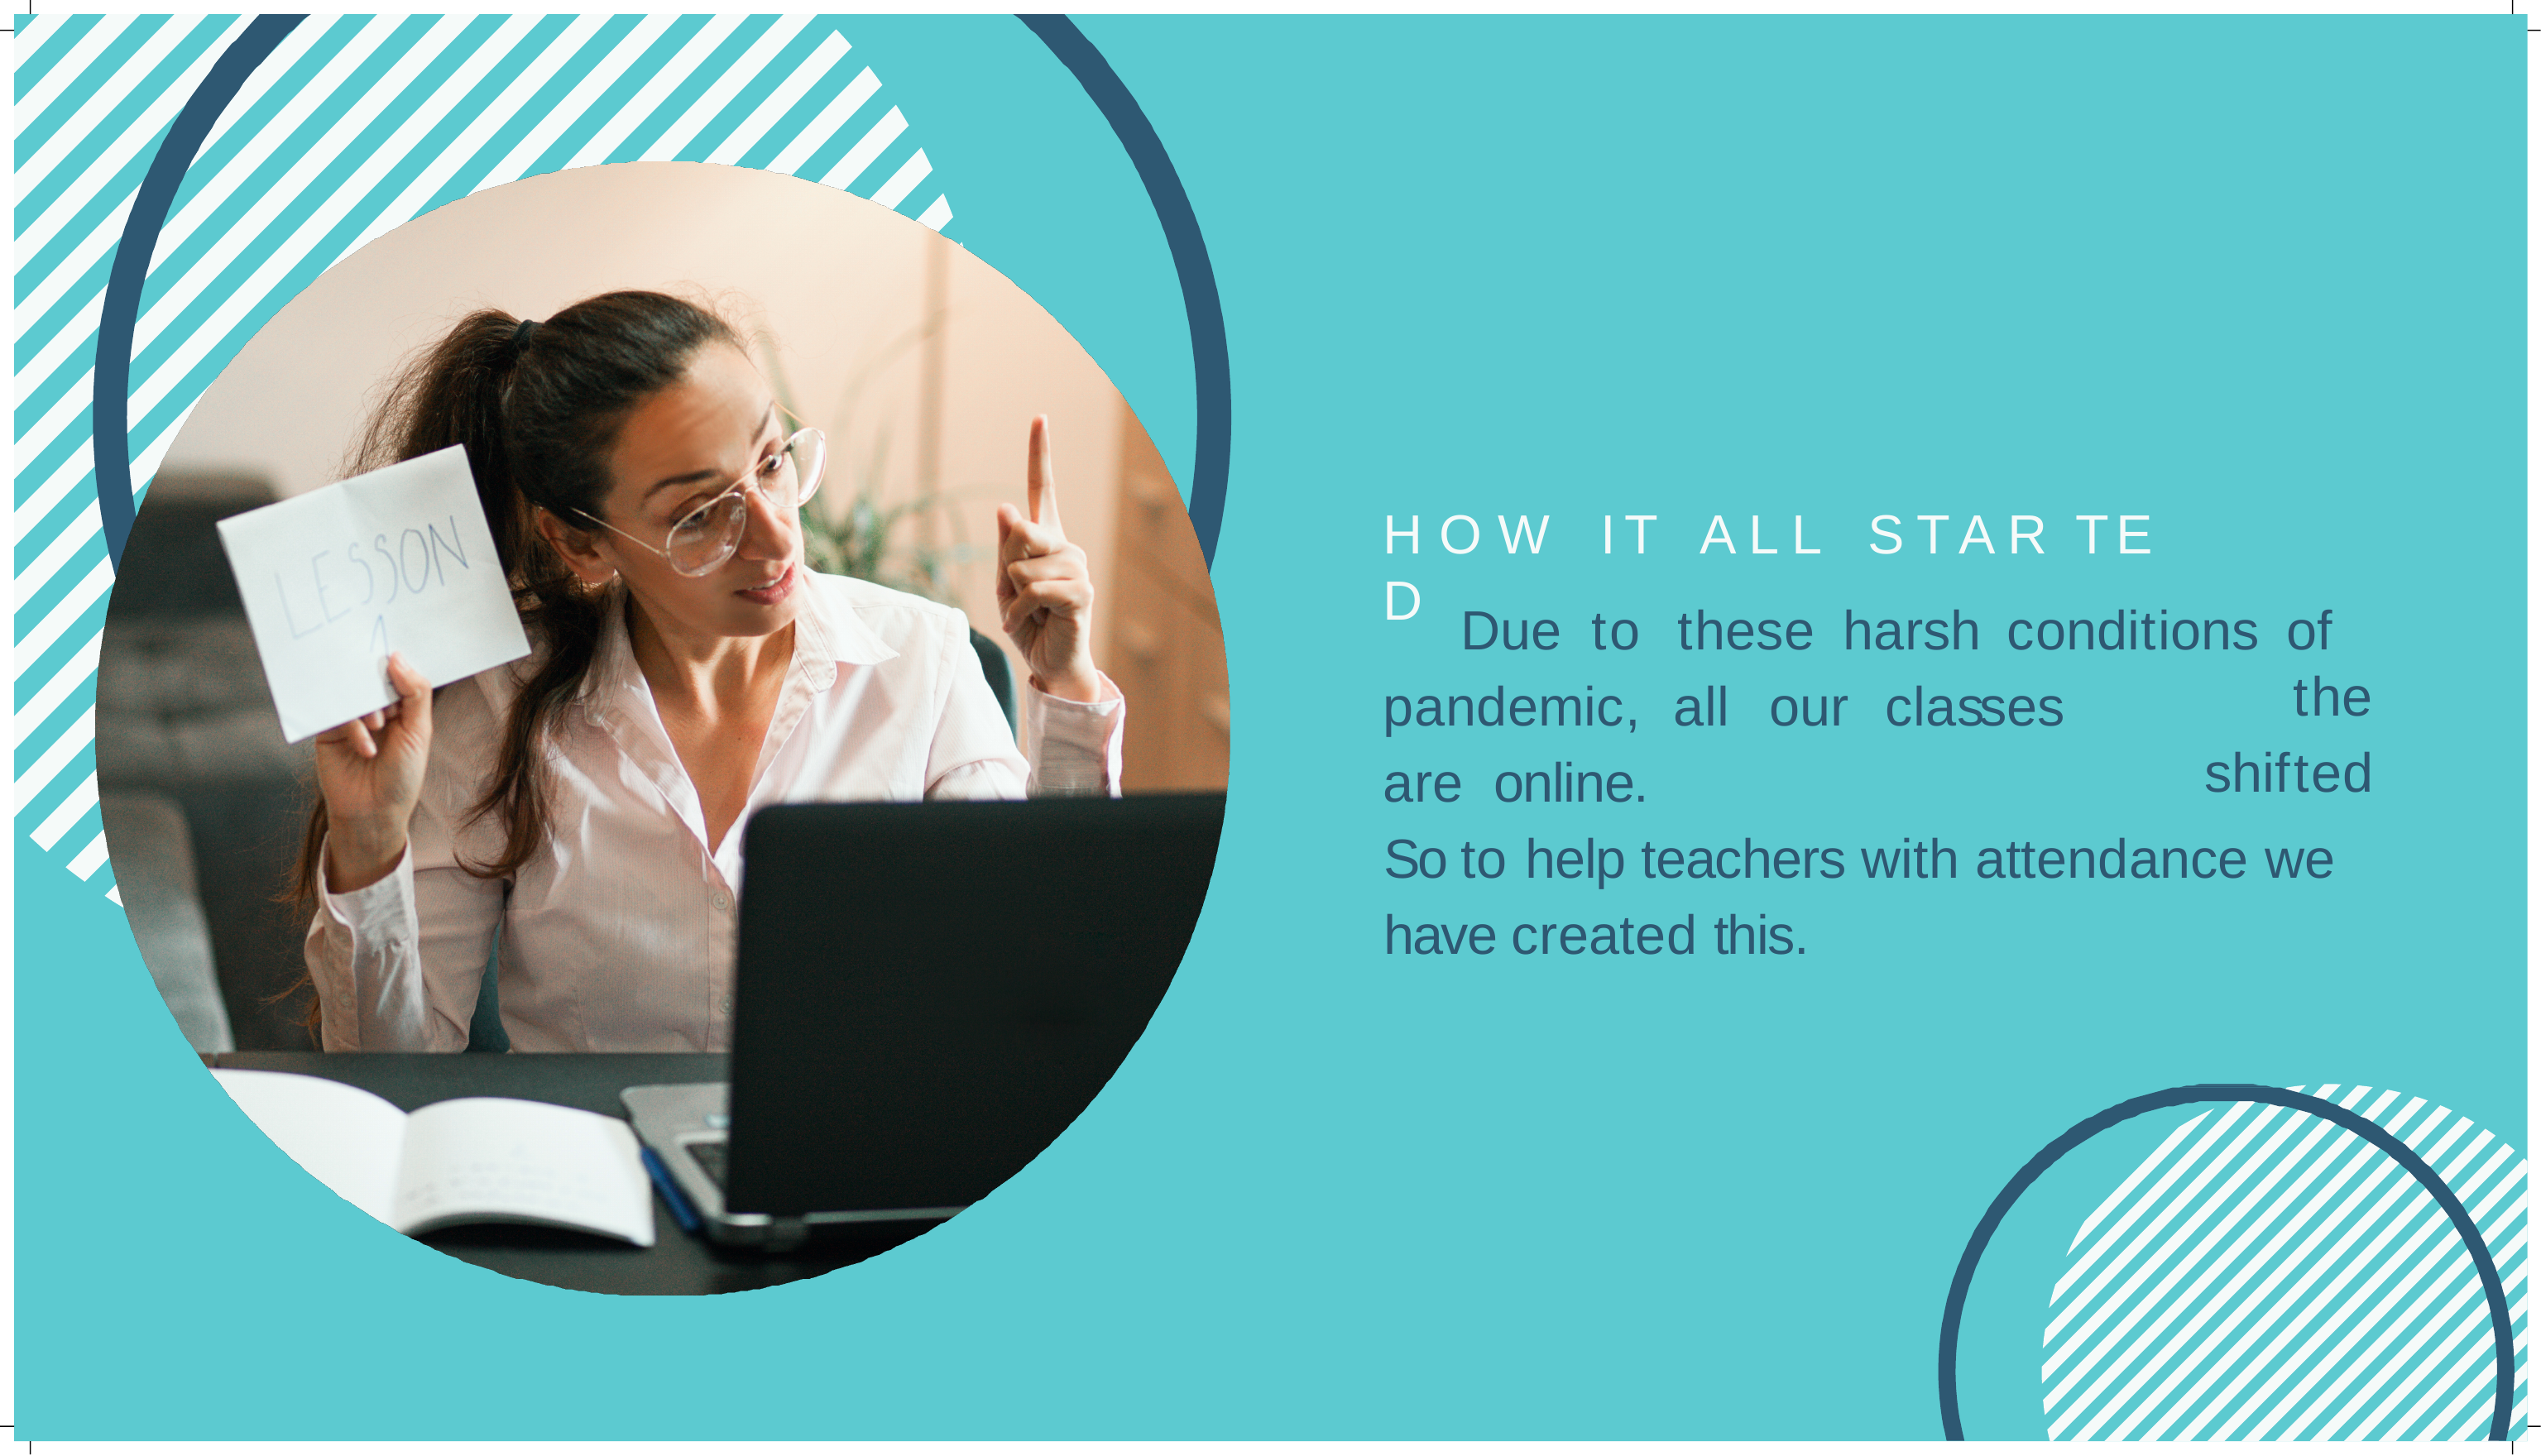

# HOW	IT	ALL	STAR TE D
Due	to	these	harsh	conditions	of	the
shifted
pandemic,	all	our	classes	are  online.
So to help teachers with attendance we  have created this.